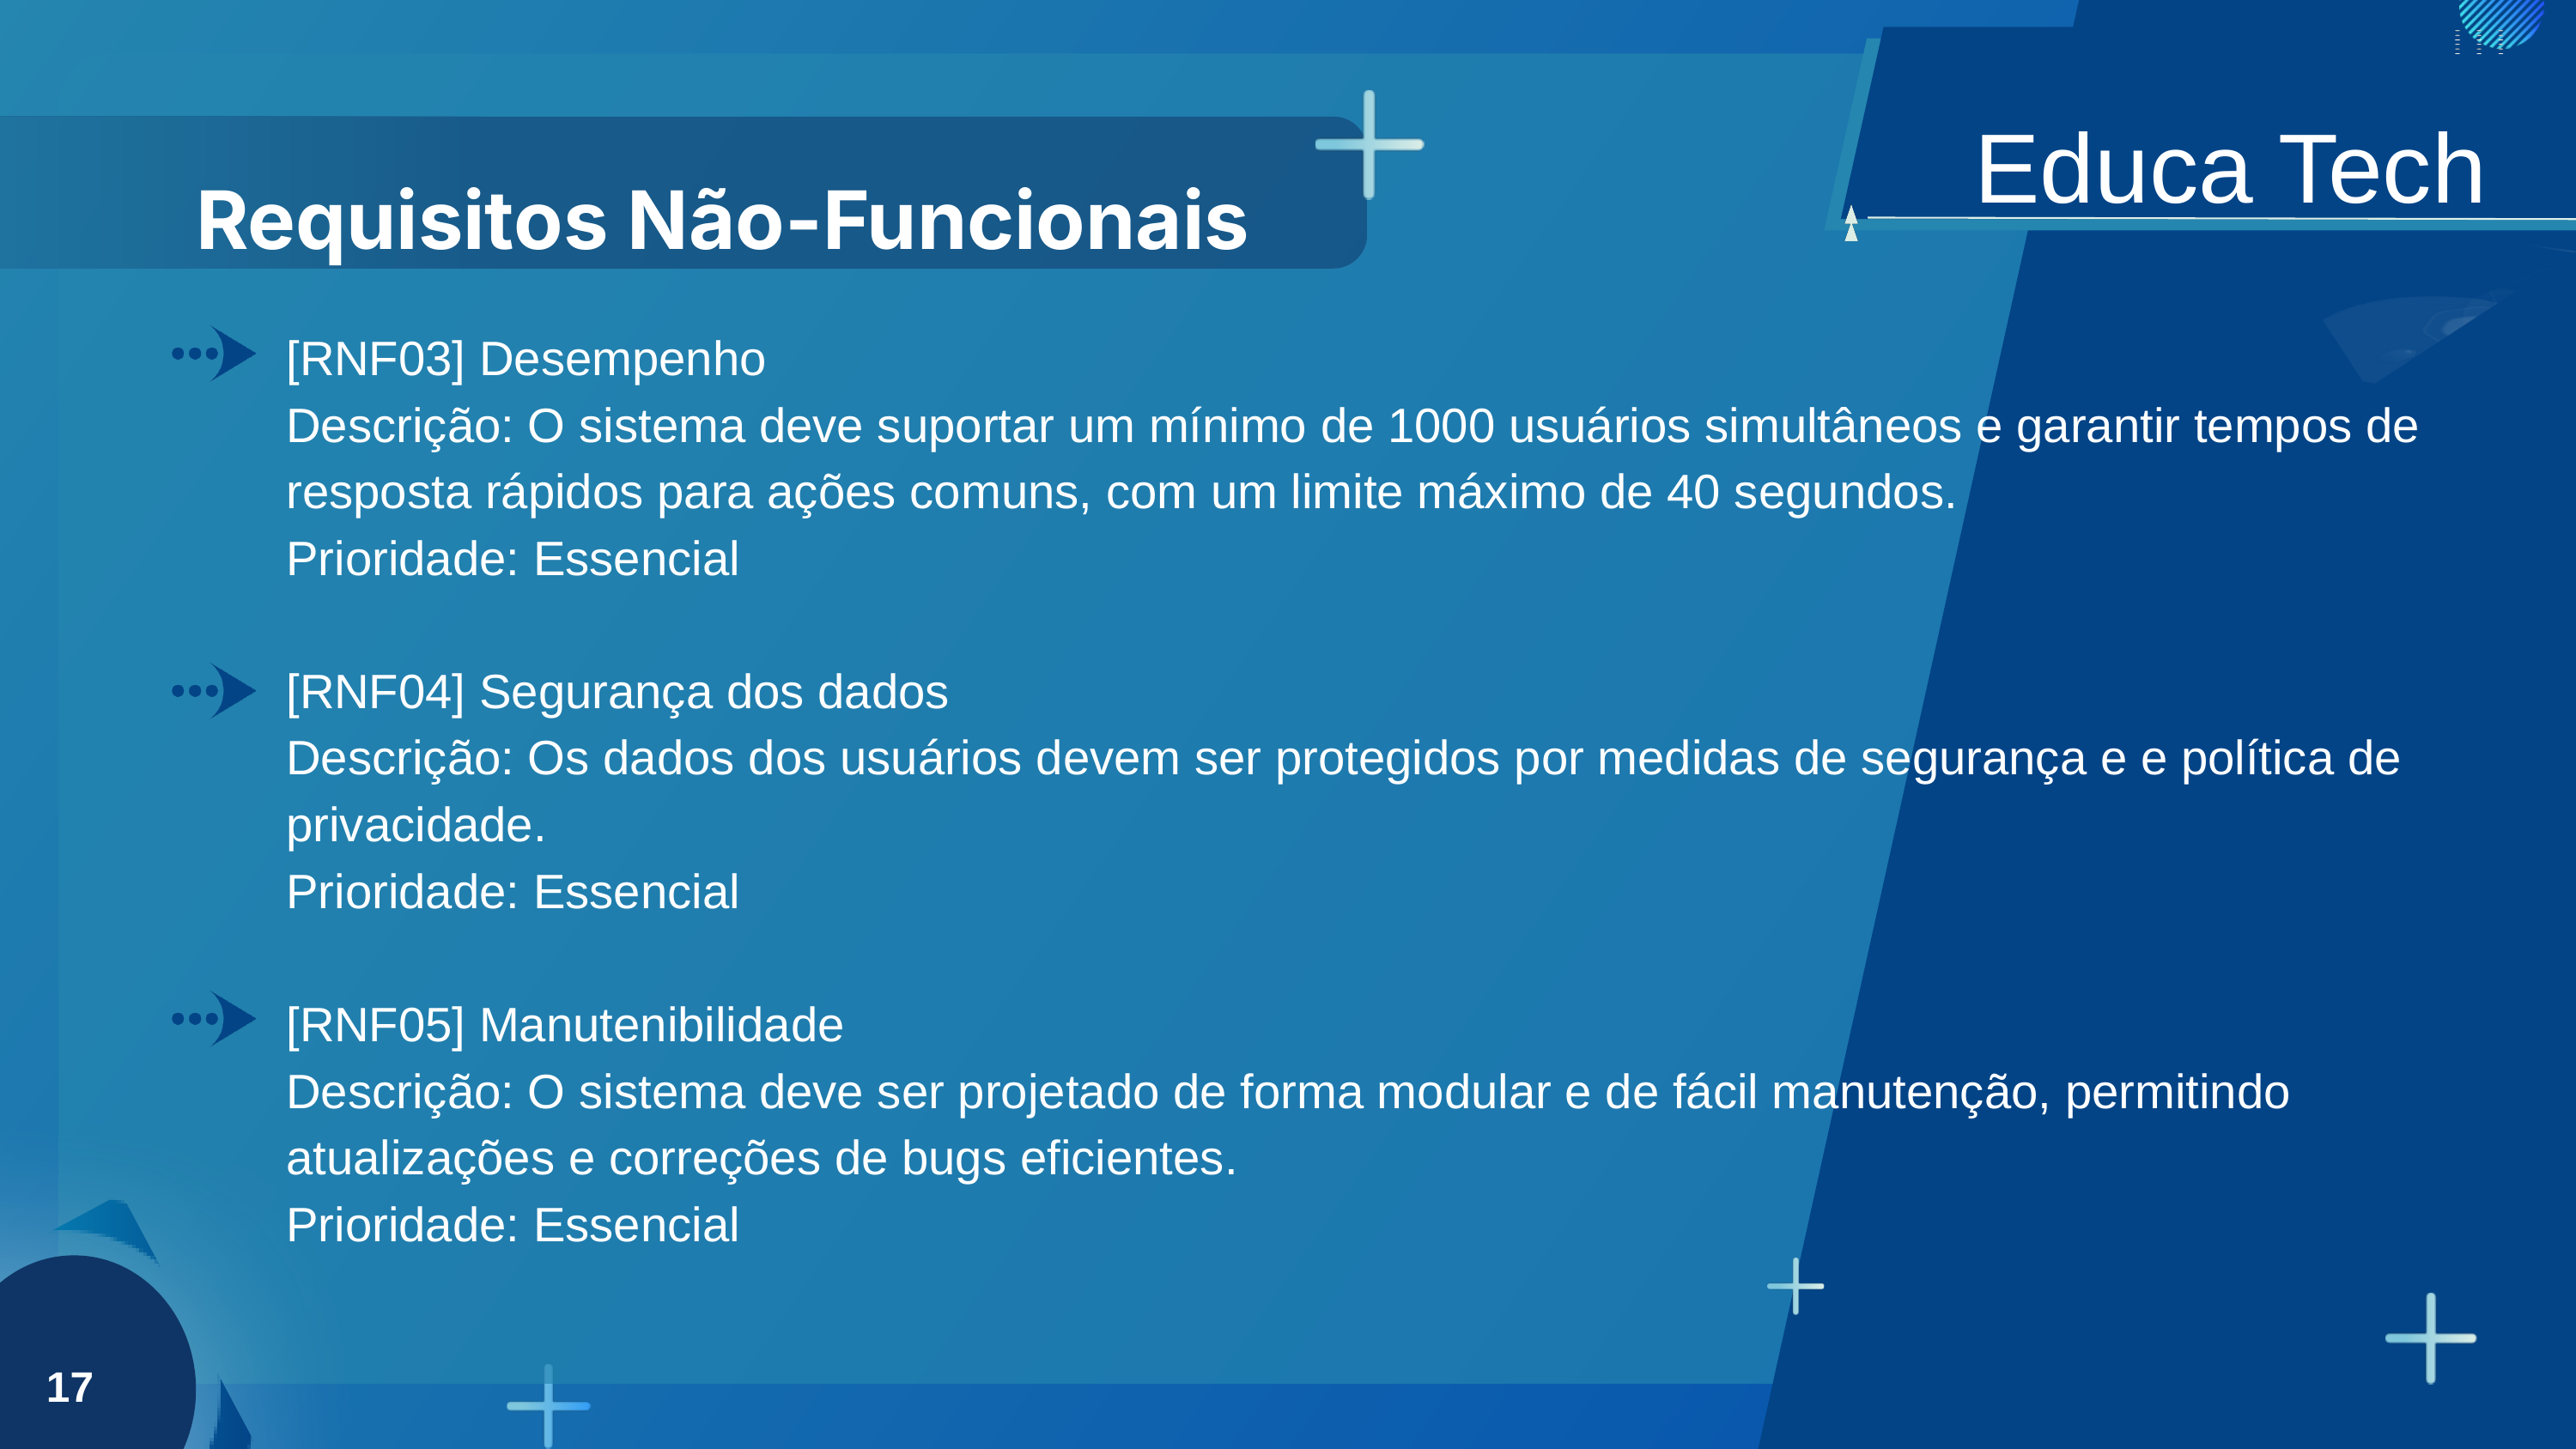

Educa Tech

Requisitos Não-Funcionais
[RNF03] Desempenho
Descrição: O sistema deve suportar um mínimo de 1000 usuários simultâneos e garantir tempos de resposta rápidos para ações comuns, com um limite máximo de 40 segundos.
Prioridade: Essencial

[RNF04] Segurança dos dados
Descrição: Os dados dos usuários devem ser protegidos por medidas de segurança e e política de privacidade.
Prioridade: Essencial

[RNF05] Manutenibilidade
Descrição: O sistema deve ser projetado de forma modular e de fácil manutenção, permitindo atualizações e correções de bugs eficientes.
Prioridade: Essencial

17